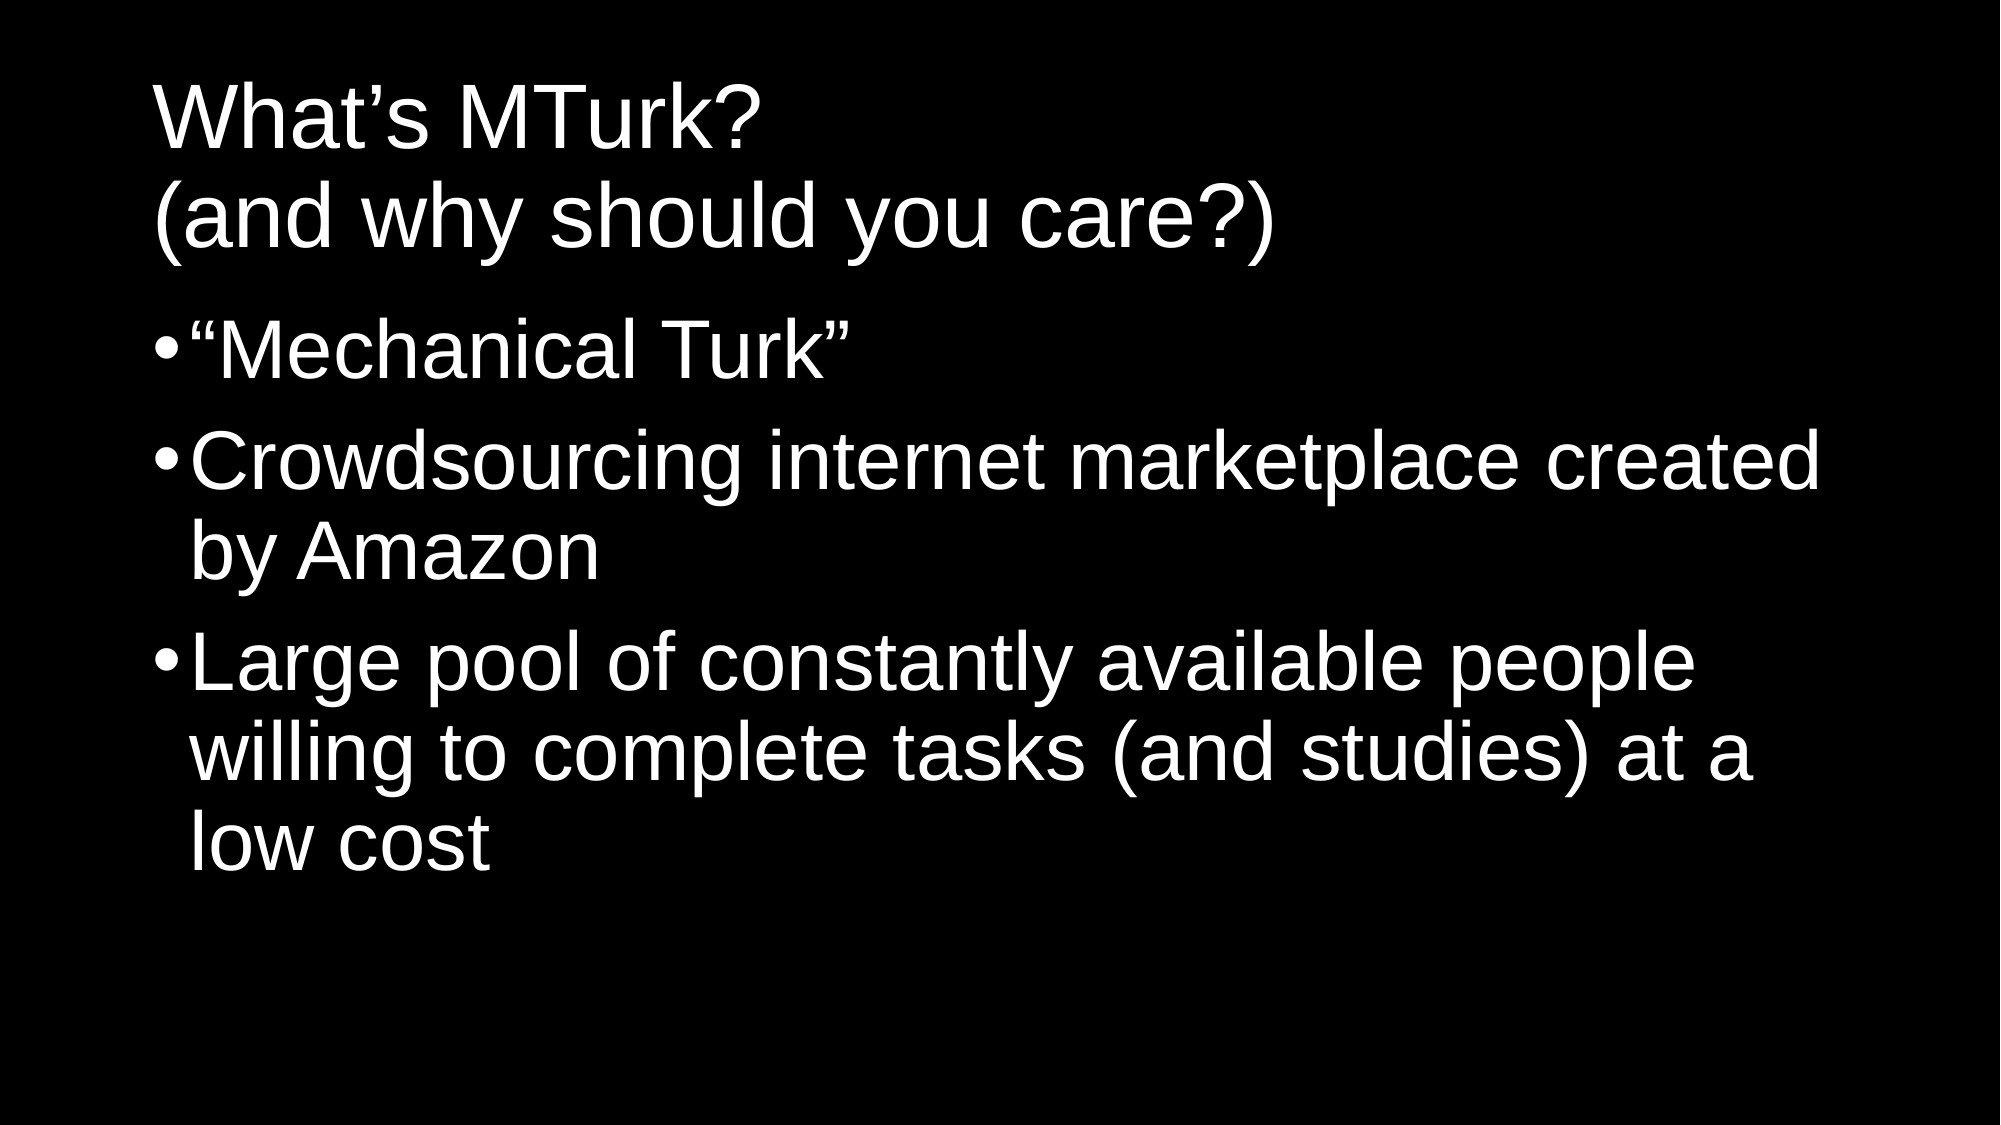

# What’s MTurk? (and why should you care?)
“Mechanical Turk”
Crowdsourcing internet marketplace created by Amazon
Large pool of constantly available people willing to complete tasks (and studies) at a low cost